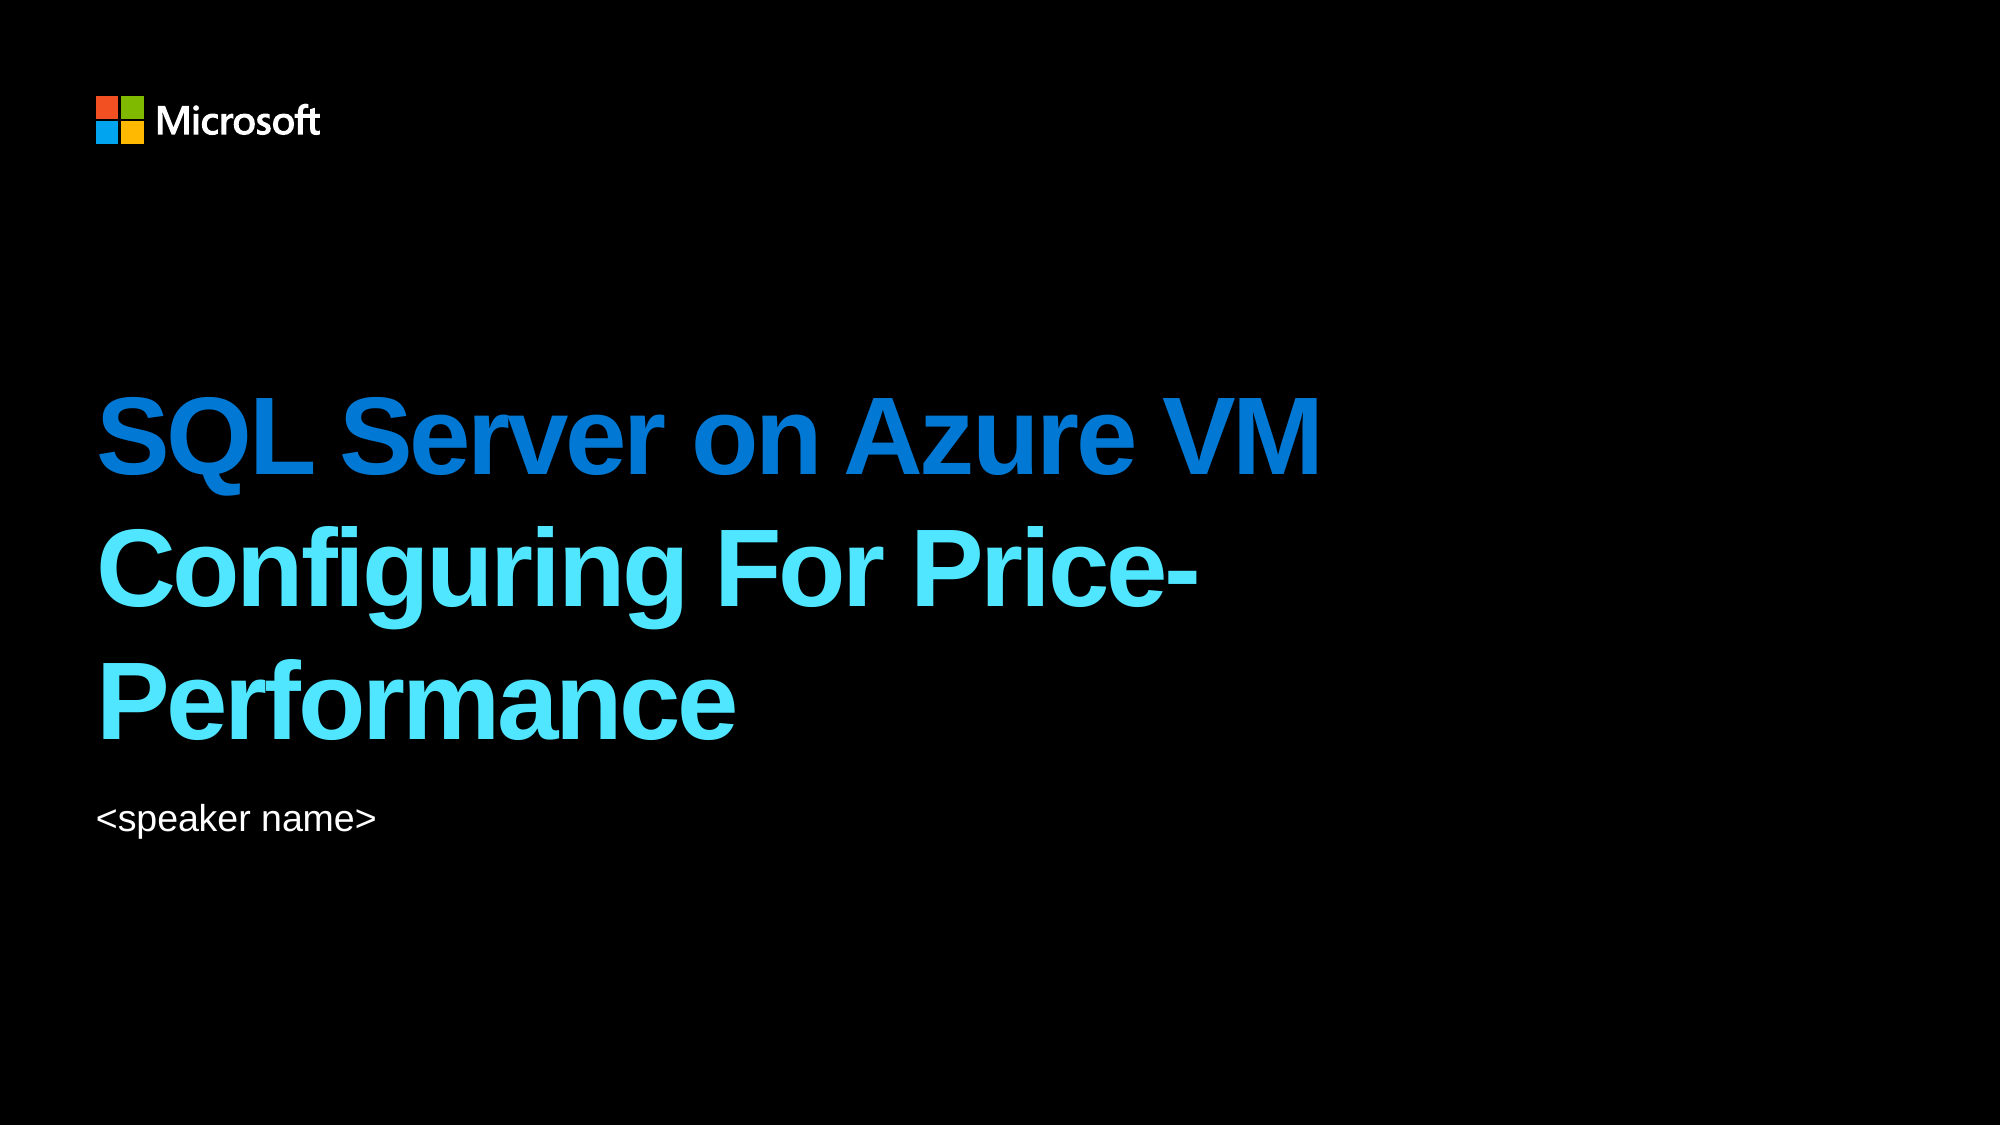

# SQL Server on Azure VM Configuring For Price-Performance
<speaker name>